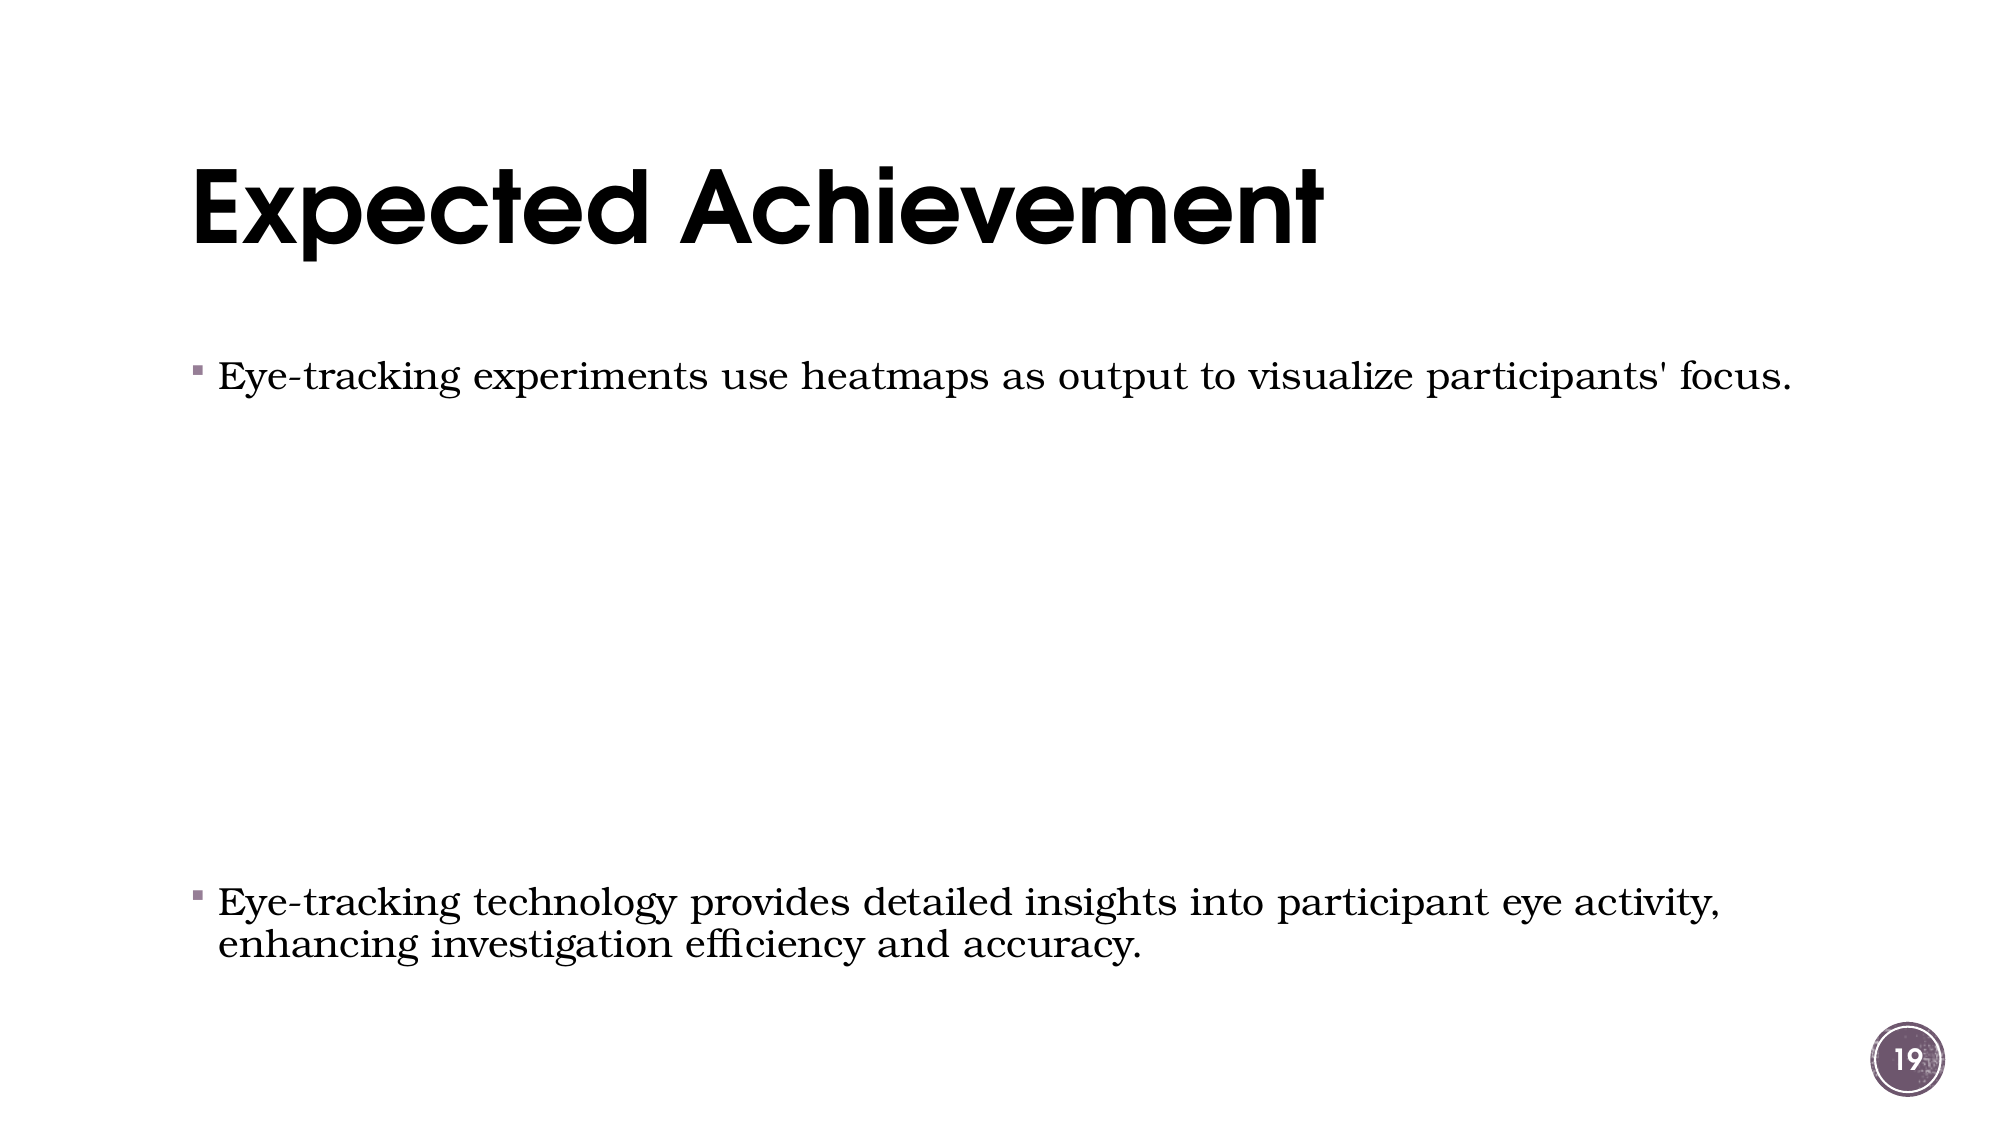

# Expected Achievement
Eye-tracking experiments use heatmaps as output to visualize participants' focus.

Eye-tracking technology provides detailed insights into participant eye activity, enhancing investigation efficiency and accuracy.

19